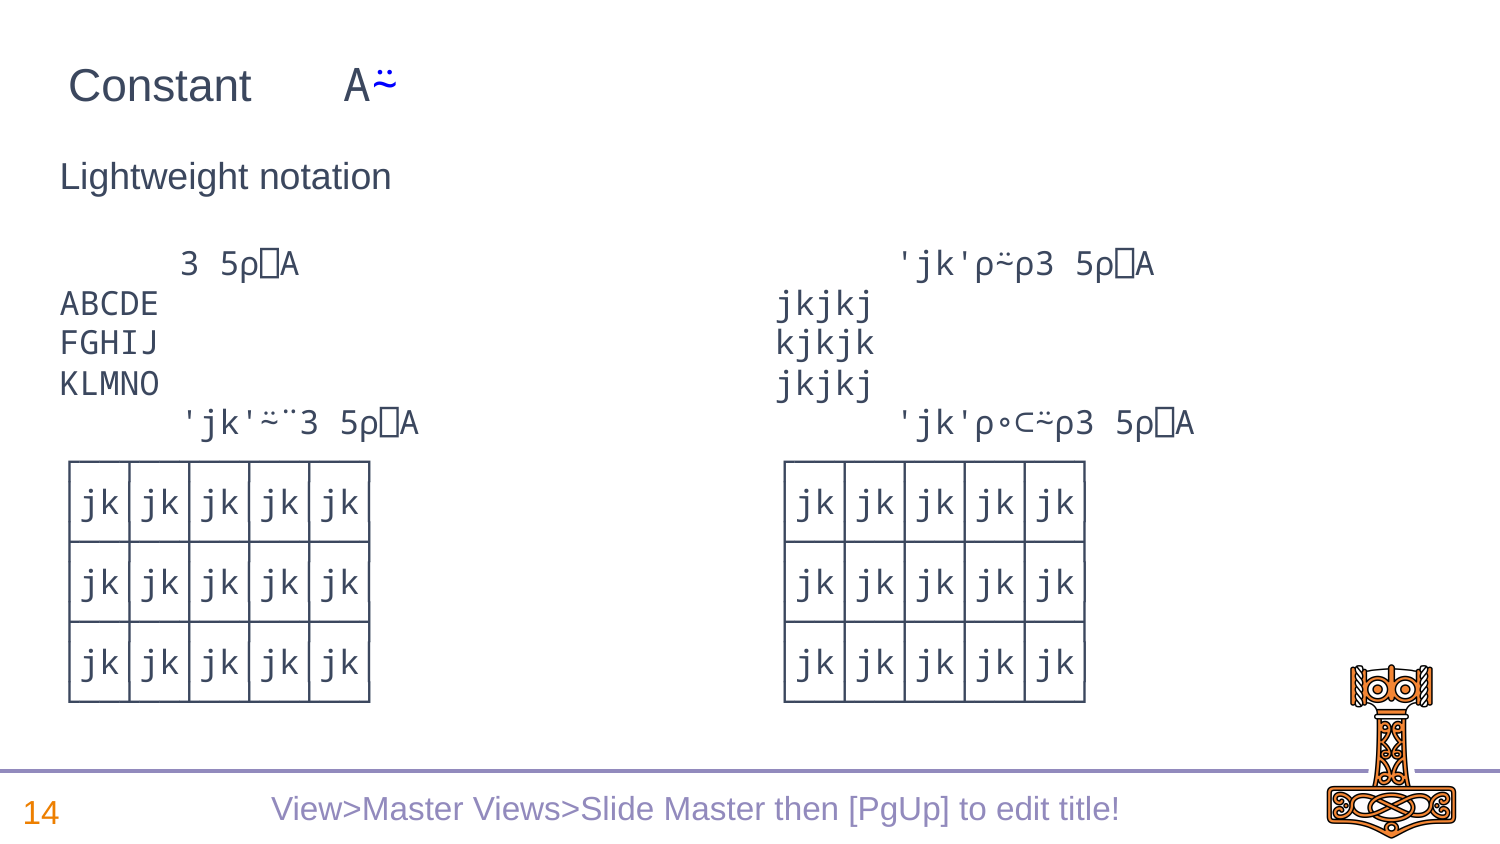

Constant	A⍨
Lightweight notation

      3 5⍴⎕A
ABCDE
FGHIJ
KLMNO
      'jk'⍨¨3 5⍴⎕A
┌──┬──┬──┬──┬──┐
│jk│jk│jk│jk│jk│
├──┼──┼──┼──┼──┤
│jk│jk│jk│jk│jk│
├──┼──┼──┼──┼──┤
│jk│jk│jk│jk│jk│
└──┴──┴──┴──┴──┘

      'jk'⍴⍨⍴3 5⍴⎕A
jkjkj
kjkjk
jkjkj
      'jk'⍴∘⊂⍨⍴3 5⍴⎕A
┌──┬──┬──┬──┬──┐
│jk│jk│jk│jk│jk│
├──┼──┼──┼──┼──┤
│jk│jk│jk│jk│jk│
├──┼──┼──┼──┼──┤
│jk│jk│jk│jk│jk│
└──┴──┴──┴──┴──┘